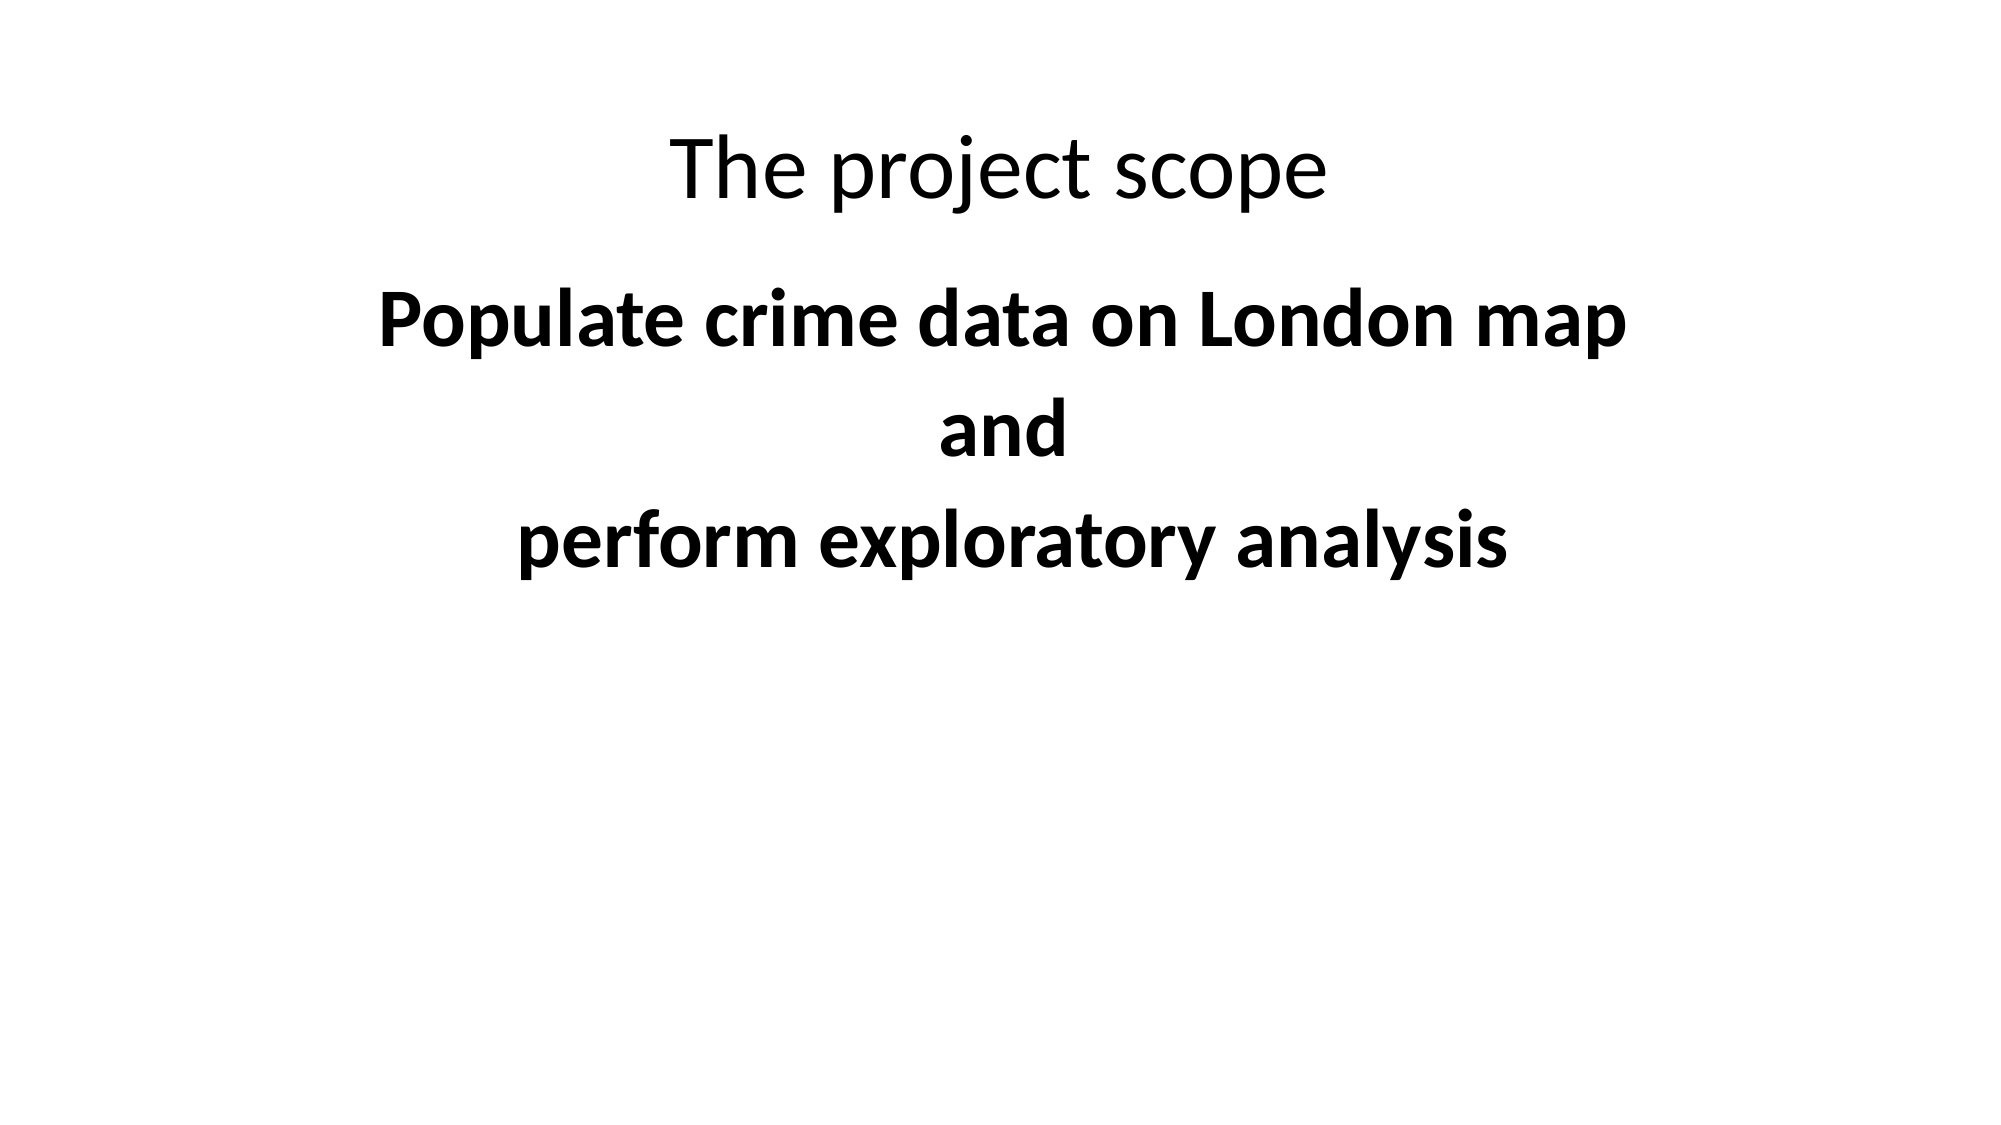

# The project scope
Populate crime data on London map
and
perform exploratory analysis